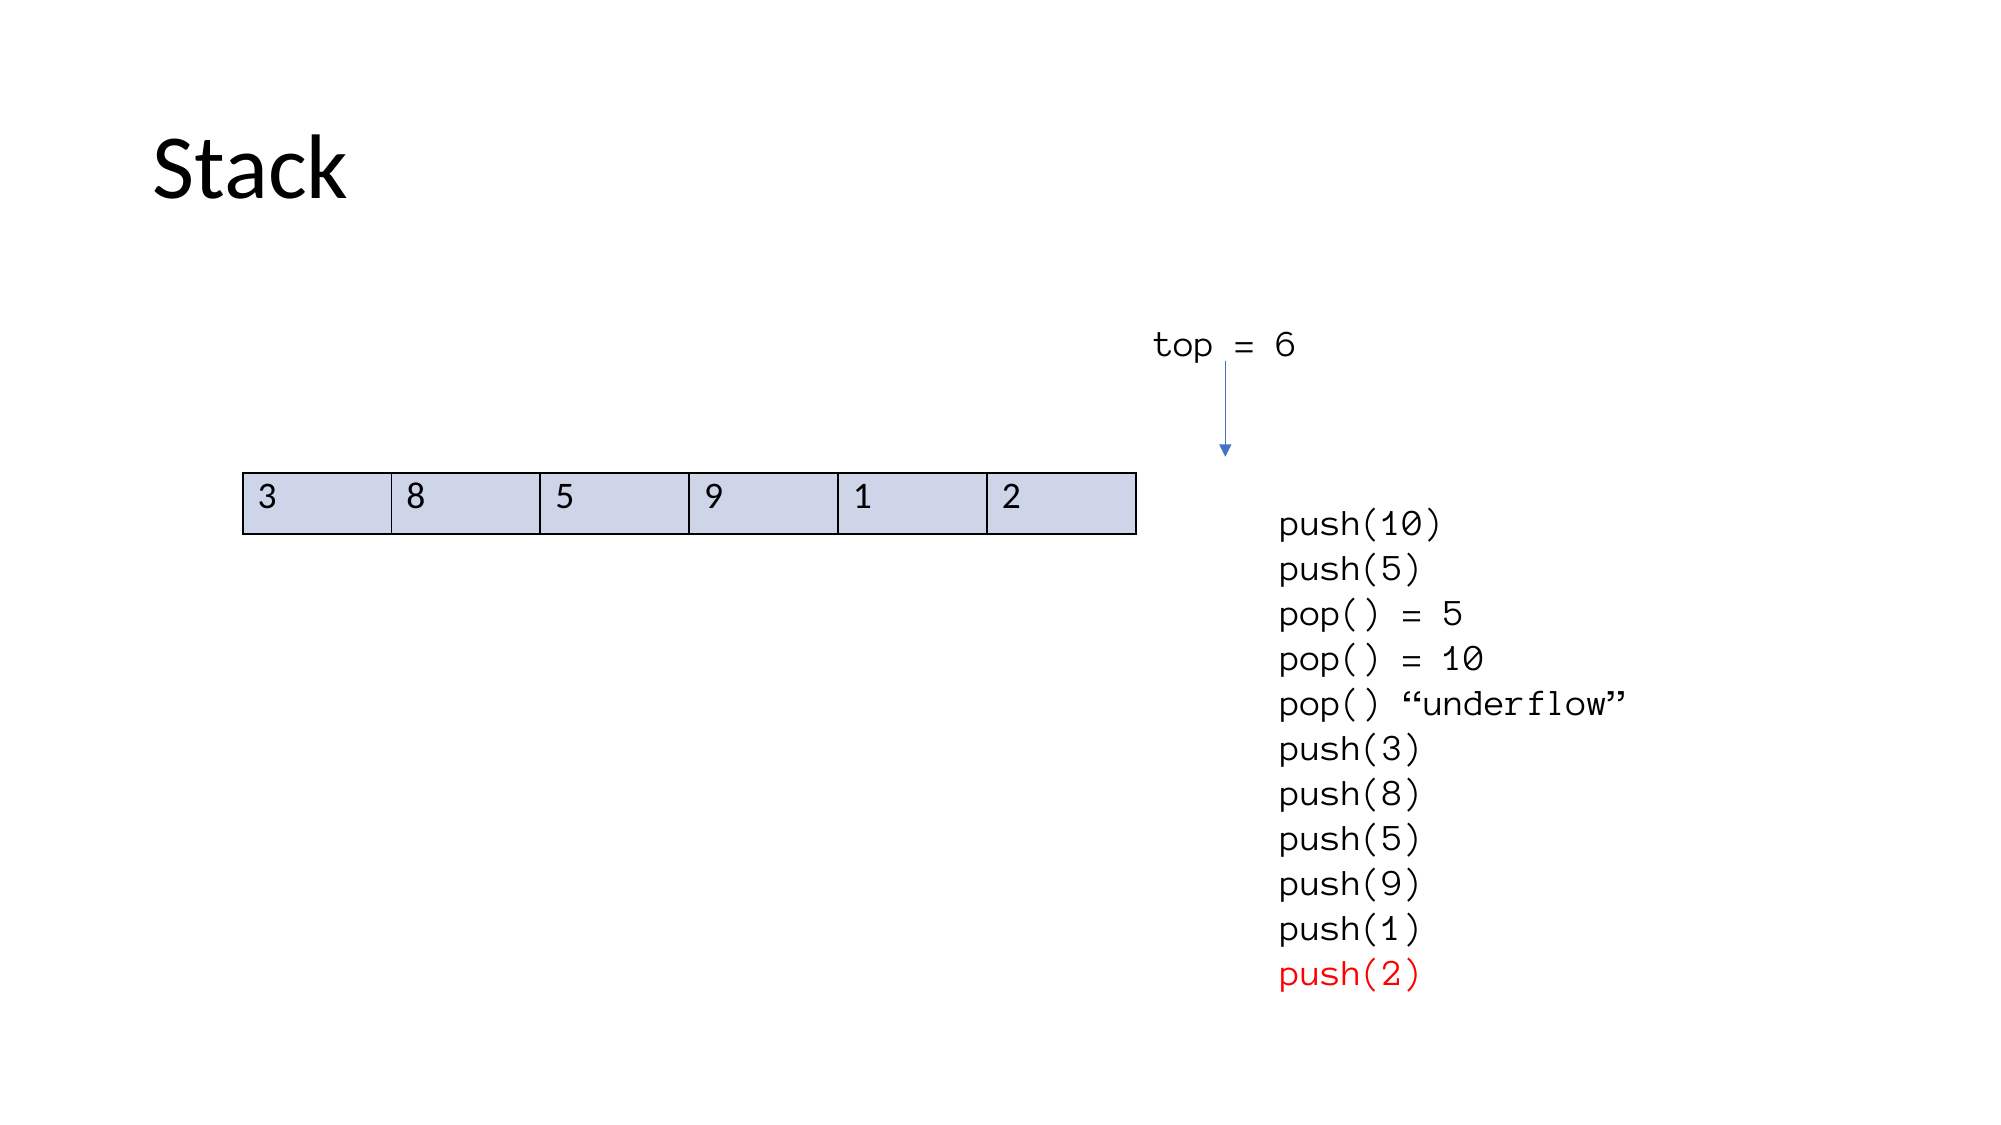

# Stack
top = 6
| 3 | 8 | 5 | 9 | 1 | 2 |
| --- | --- | --- | --- | --- | --- |
push(10)
push(5)
pop() = 5
pop() = 10
pop() “underflow”
push(3)
push(8)
push(5)
push(9)
push(1)
push(2)